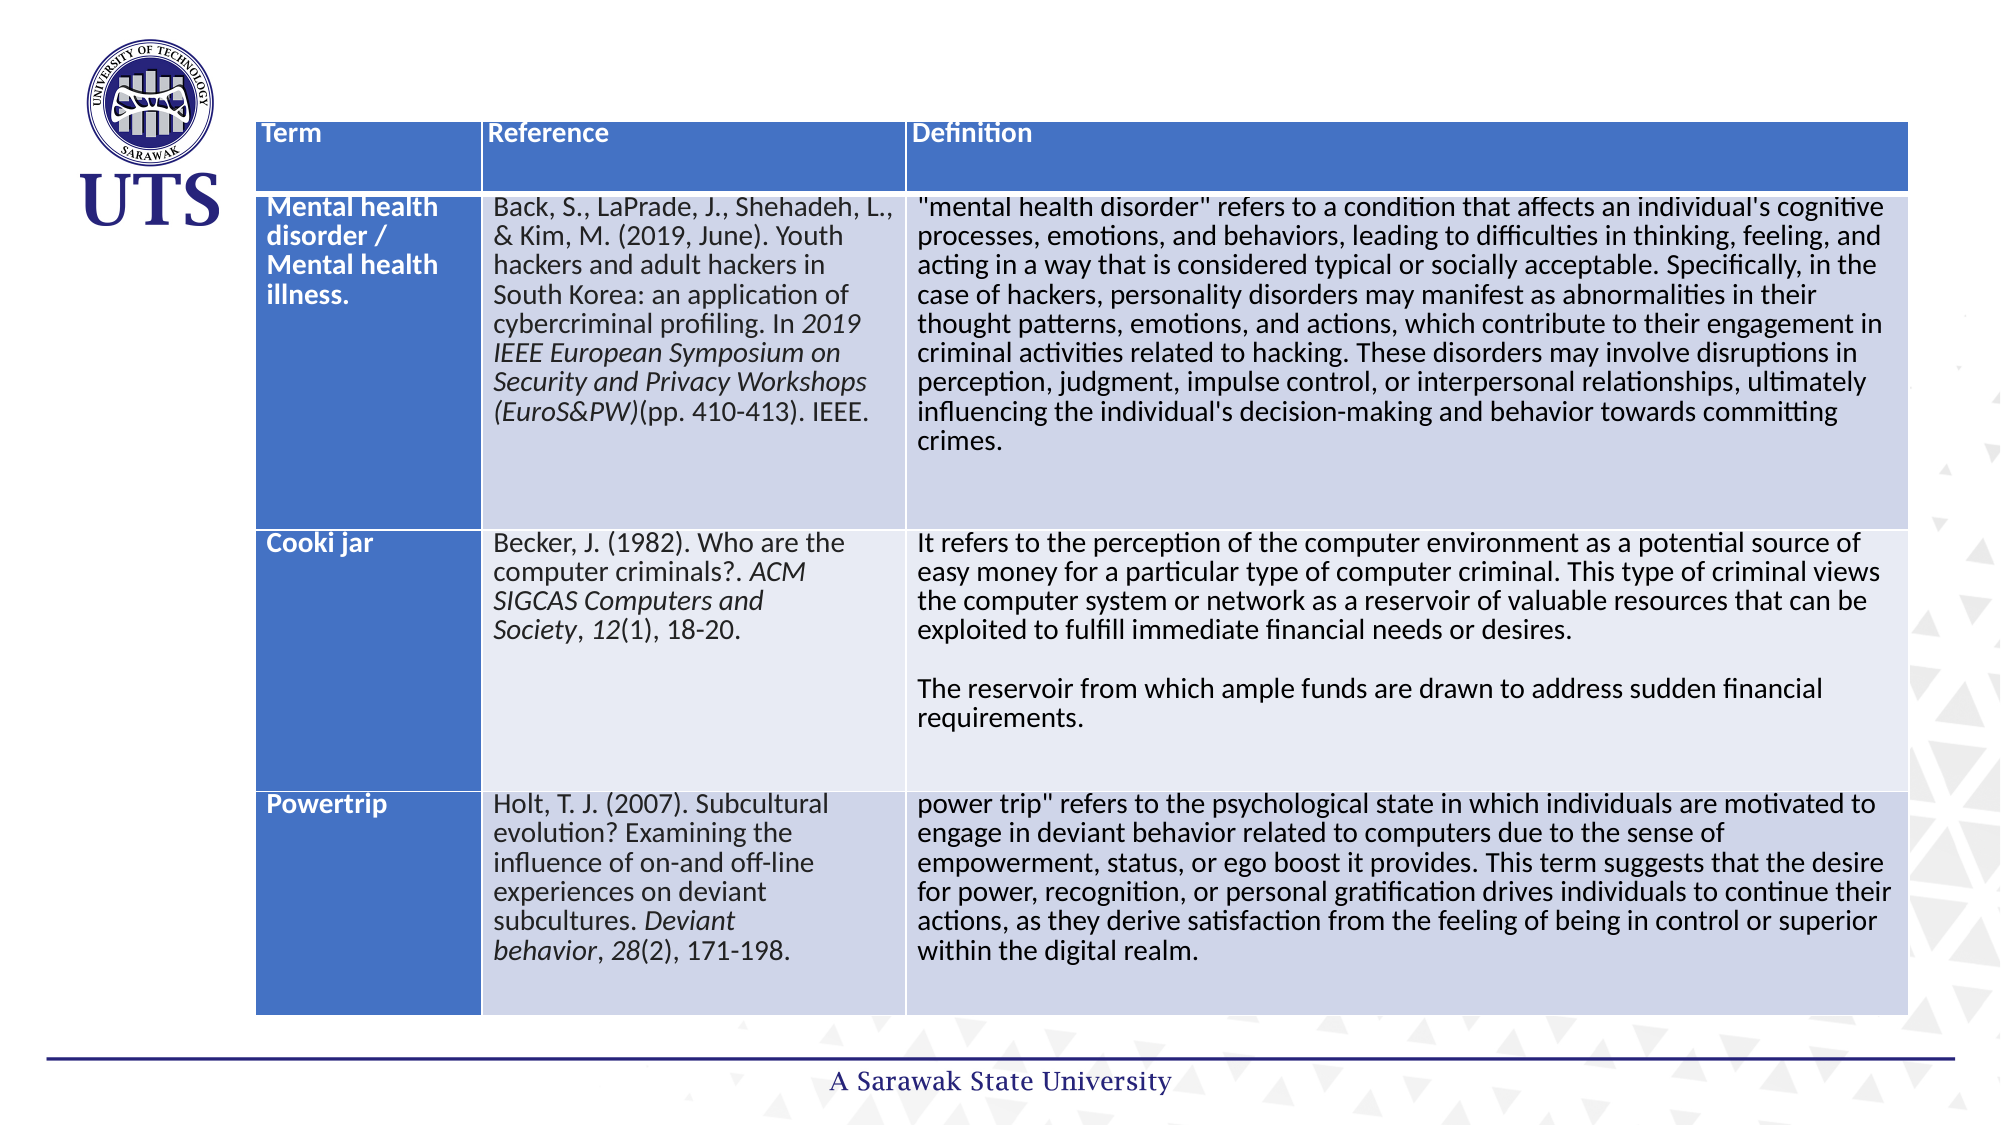

| Term | Reference | Definition |
| --- | --- | --- |
| Mental health disorder / Mental health illness. | Back, S., LaPrade, J., Shehadeh, L., & Kim, M. (2019, June). Youth hackers and adult hackers in South Korea: an application of cybercriminal profiling. In 2019 IEEE European Symposium on Security and Privacy Workshops (EuroS&PW)(pp. 410-413). IEEE. | "mental health disorder" refers to a condition that affects an individual's cognitive processes, emotions, and behaviors, leading to difficulties in thinking, feeling, and acting in a way that is considered typical or socially acceptable. Specifically, in the case of hackers, personality disorders may manifest as abnormalities in their thought patterns, emotions, and actions, which contribute to their engagement in criminal activities related to hacking. These disorders may involve disruptions in perception, judgment, impulse control, or interpersonal relationships, ultimately influencing the individual's decision-making and behavior towards committing crimes. |
| Cooki jar | Becker, J. (1982). Who are the computer criminals?. ACM SIGCAS Computers and Society, 12(1), 18-20. | It refers to the perception of the computer environment as a potential source of easy money for a particular type of computer criminal. This type of criminal views the computer system or network as a reservoir of valuable resources that can be exploited to fulfill immediate financial needs or desires.   The reservoir from which ample funds are drawn to address sudden financial requirements. |
| Powertrip | Holt, T. J. (2007). Subcultural evolution? Examining the influence of on-and off-line experiences on deviant subcultures. Deviant behavior, 28(2), 171-198. | power trip" refers to the psychological state in which individuals are motivated to engage in deviant behavior related to computers due to the sense of empowerment, status, or ego boost it provides. This term suggests that the desire for power, recognition, or personal gratification drives individuals to continue their actions, as they derive satisfaction from the feeling of being in control or superior within the digital realm. |